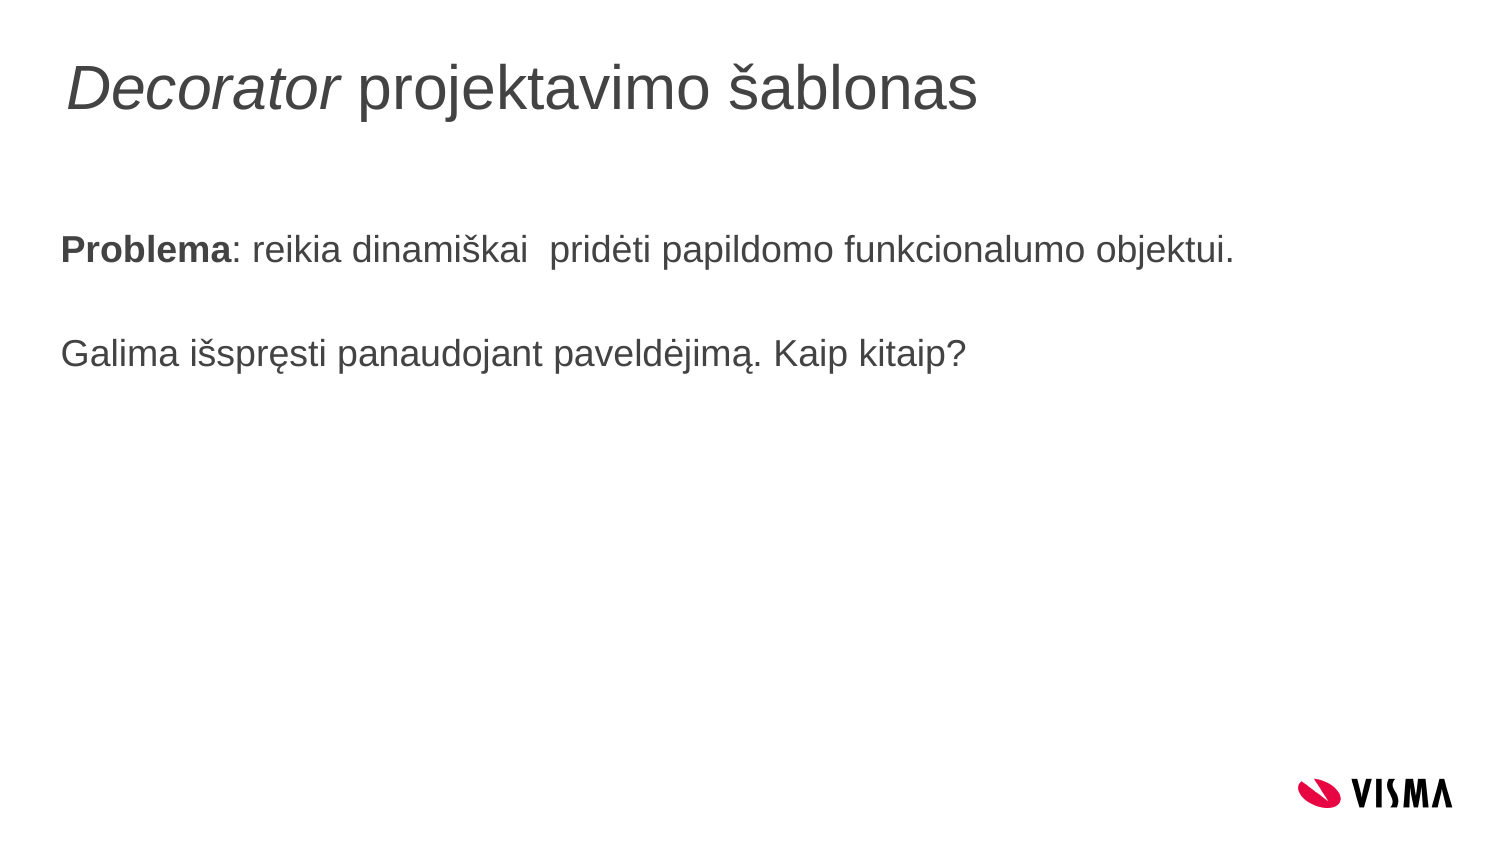

# Decorator projektavimo šablonas
Problema: reikia dinamiškai  pridėti papildomo funkcionalumo objektui.

Galima išspręsti panaudojant paveldėjimą. Kaip kitaip?